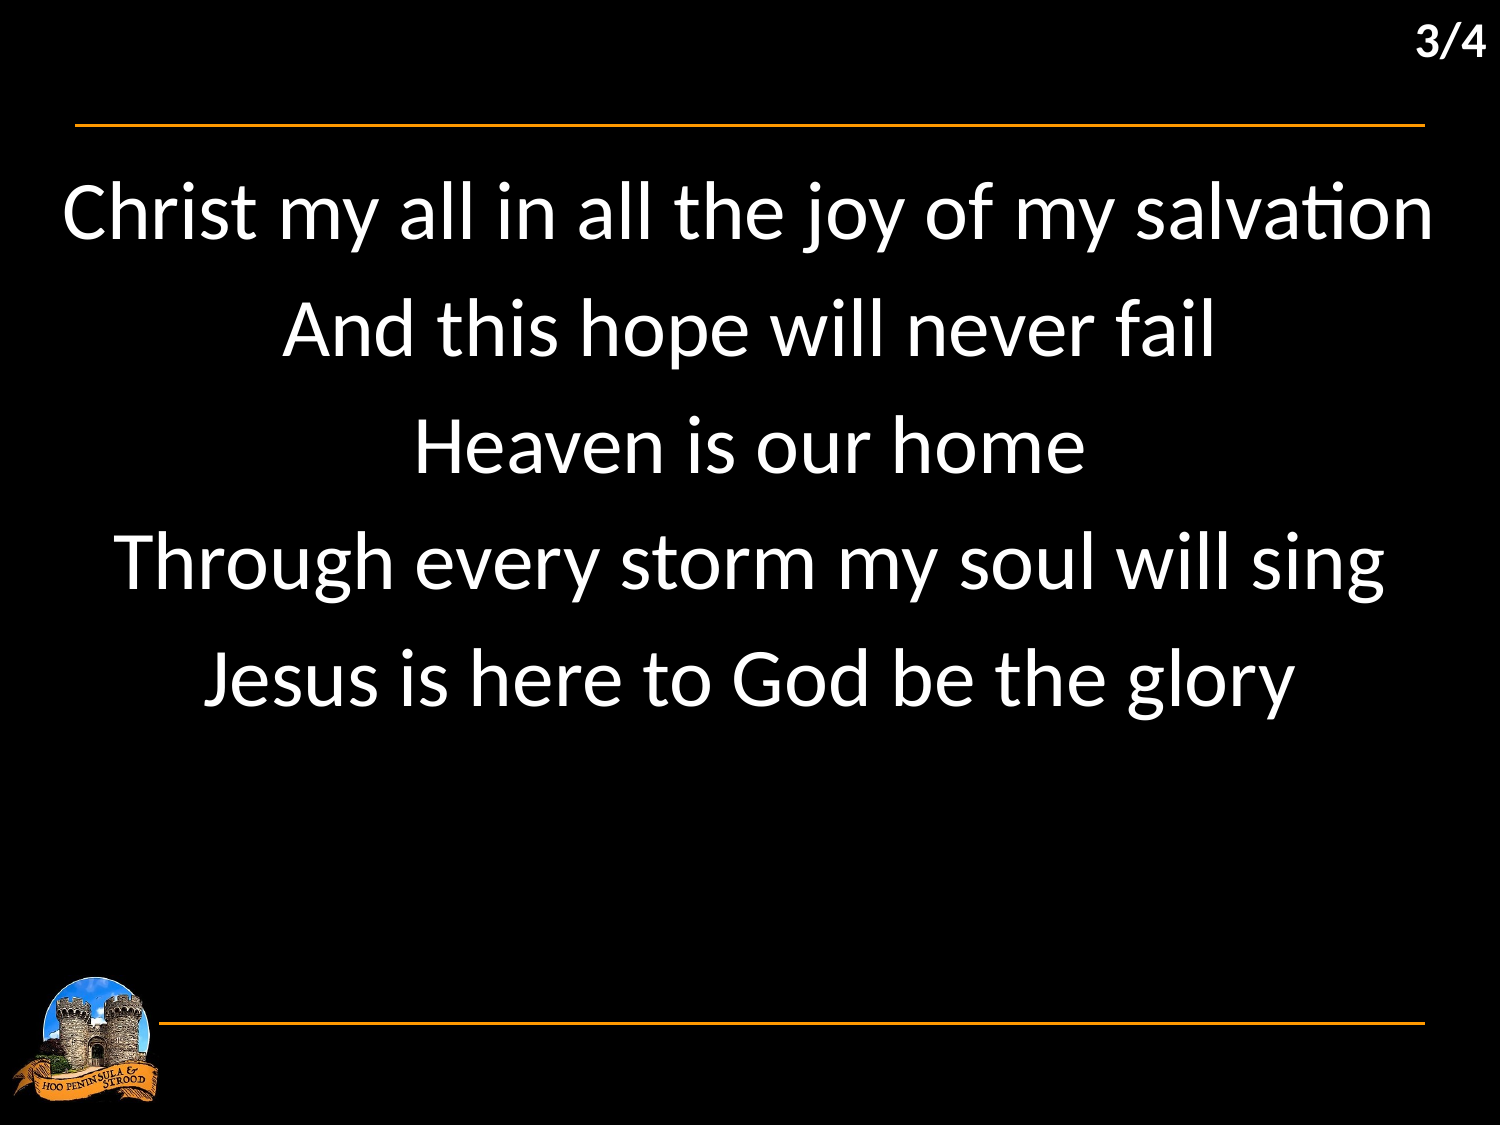

3/4
Christ my all in all the joy of my salvation
And this hope will never fail
Heaven is our home
Through every storm my soul will sing
Jesus is here to God be the glory